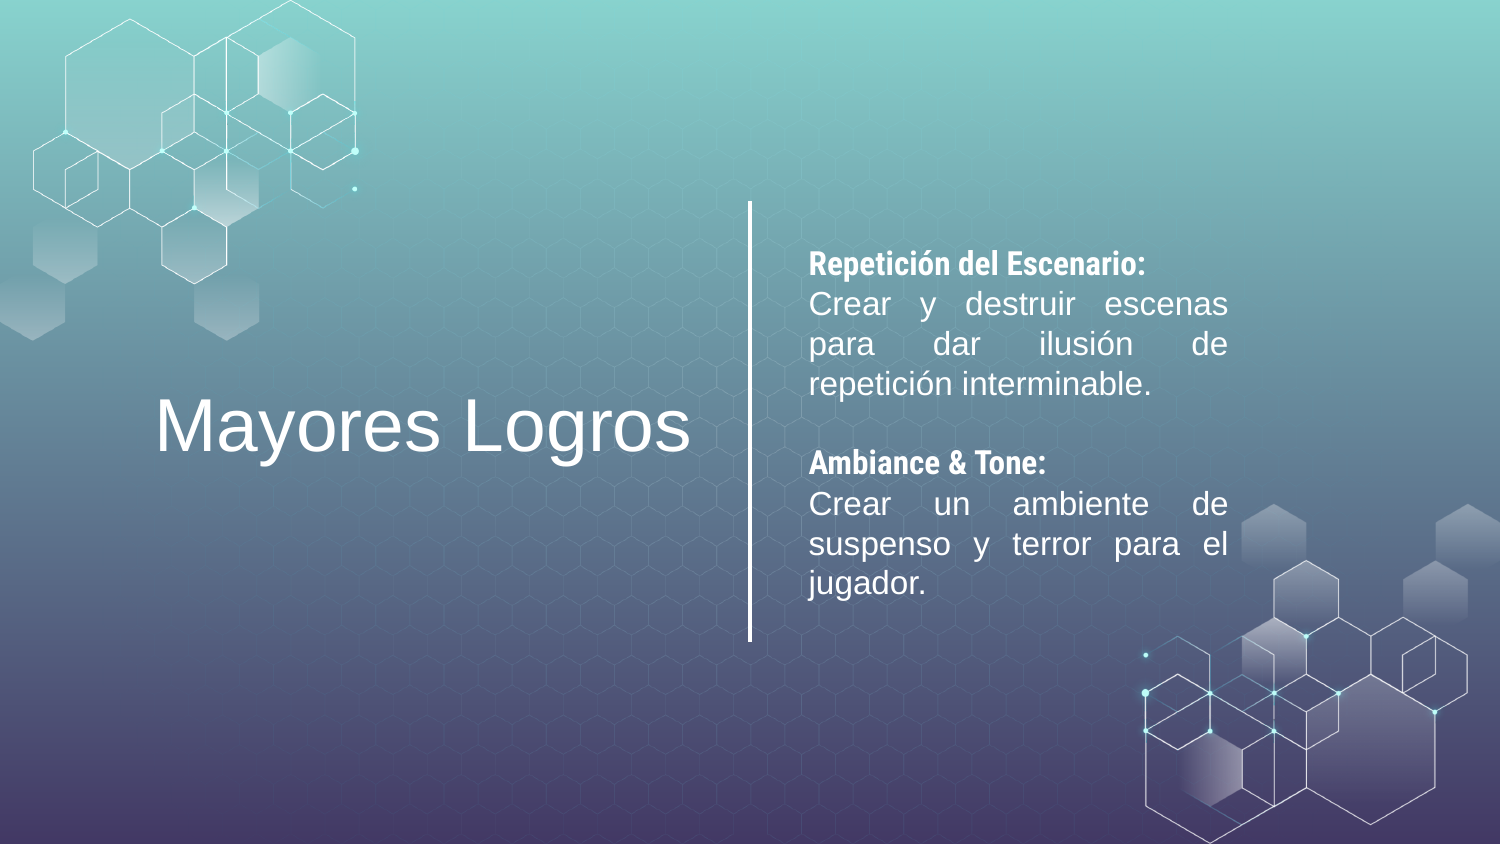

Repetición del Escenario:
Crear y destruir escenas para dar ilusión de repetición interminable.

Ambiance & Tone:
Crear un ambiente de suspenso y terror para el jugador.
# Mayores Logros